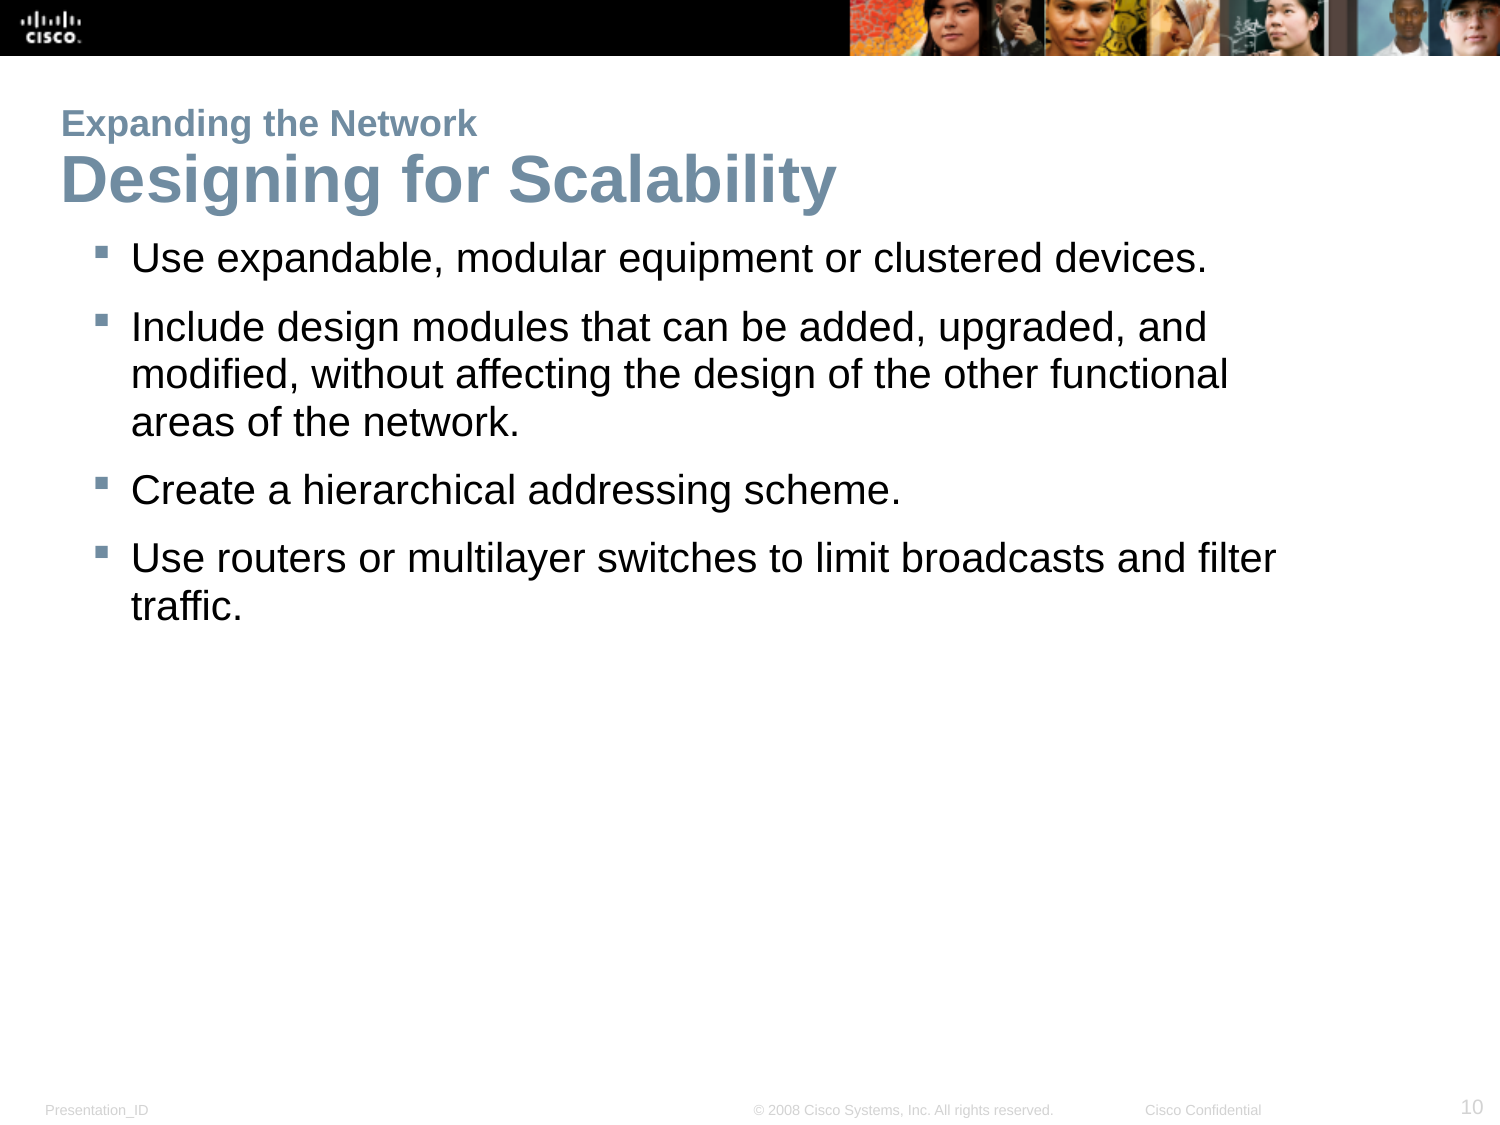

# Expanding the Network Designing for Scalability
Use expandable, modular equipment or clustered devices.
Include design modules that can be added, upgraded, and modified, without affecting the design of the other functional areas of the network.
Create a hierarchical addressing scheme.
Use routers or multilayer switches to limit broadcasts and filter traffic.